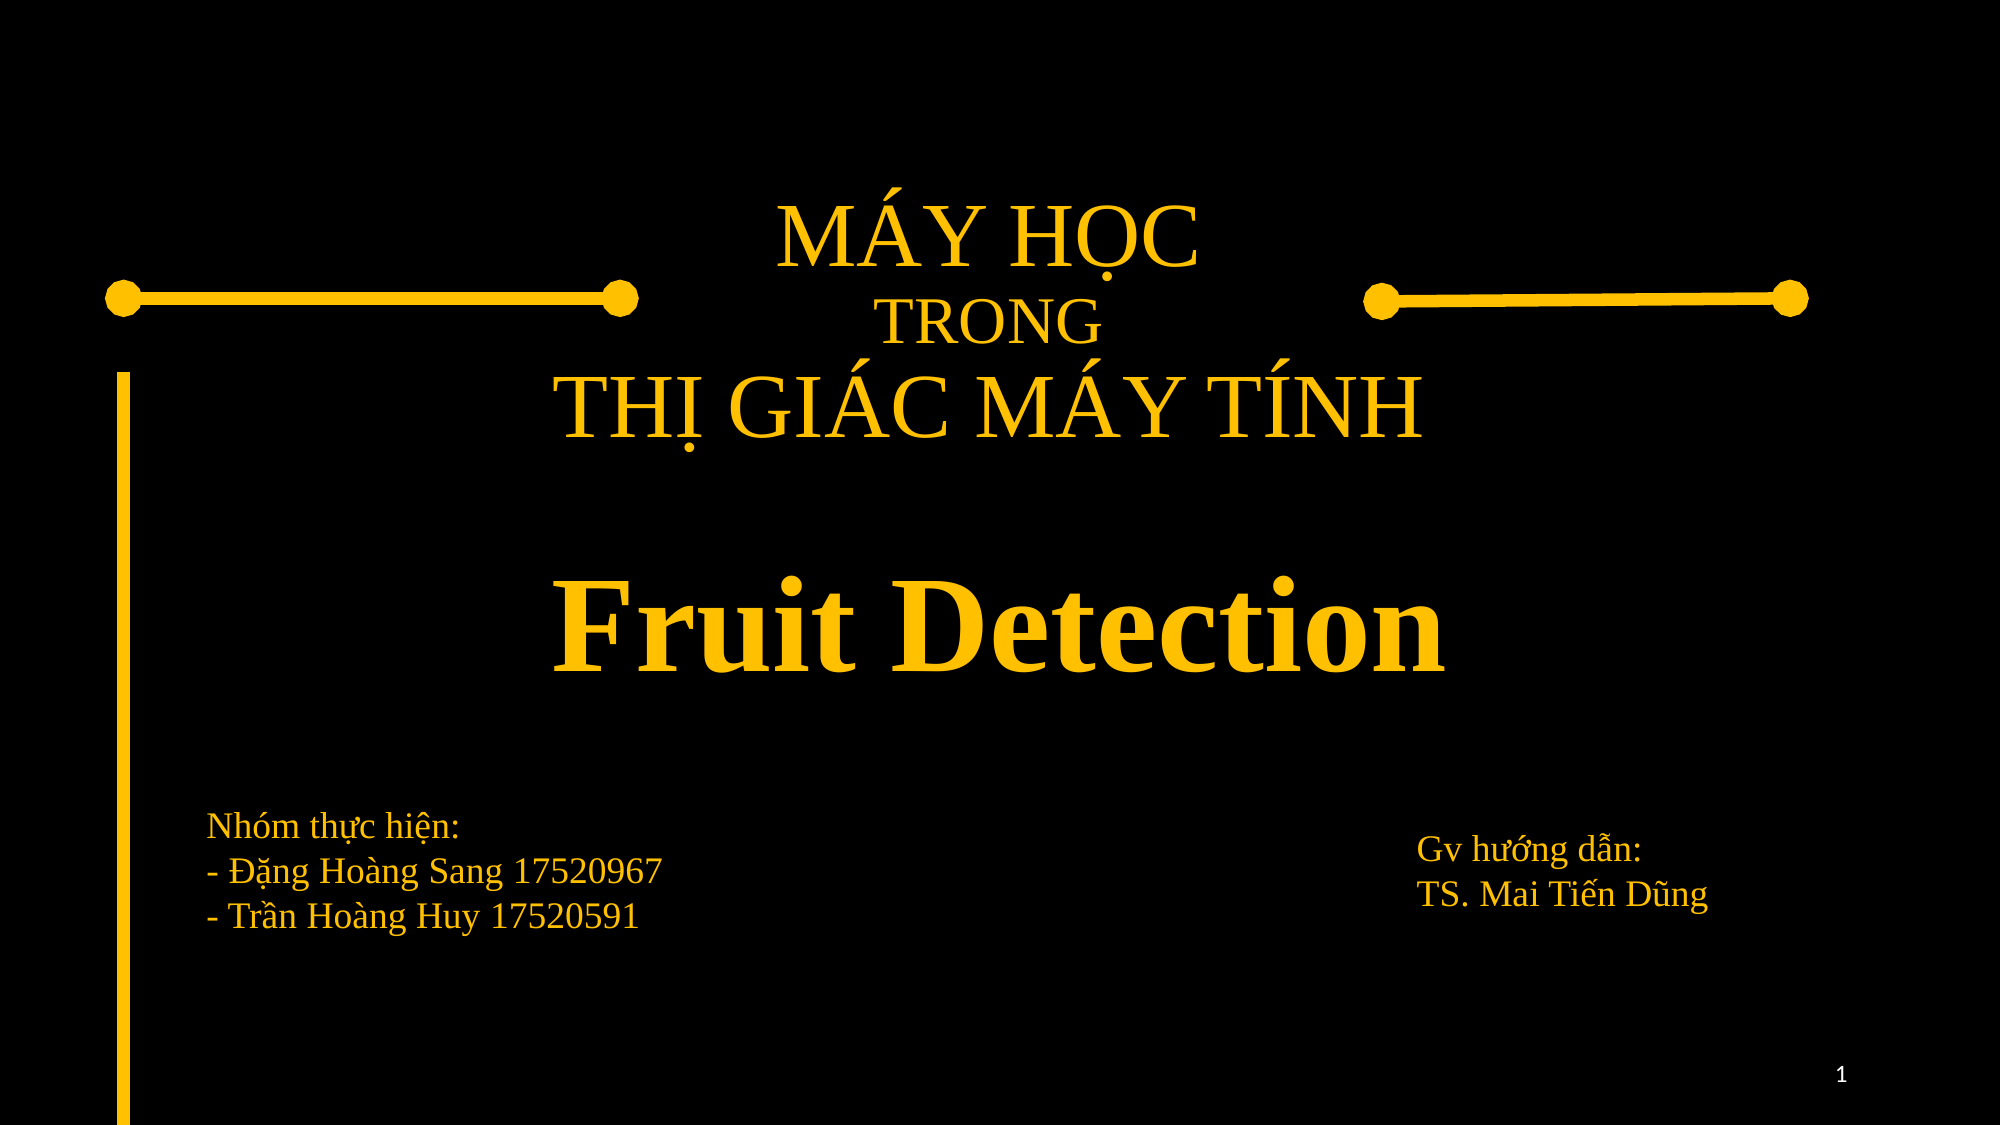

# MÁY HỌC TRONG THỊ GIÁC MÁY TÍNH
Fruit Detection
Nhóm thực hiện:
- Đặng Hoàng Sang 17520967
- Trần Hoàng Huy 17520591
Gv hướng dẫn:
TS. Mai Tiến Dũng
1